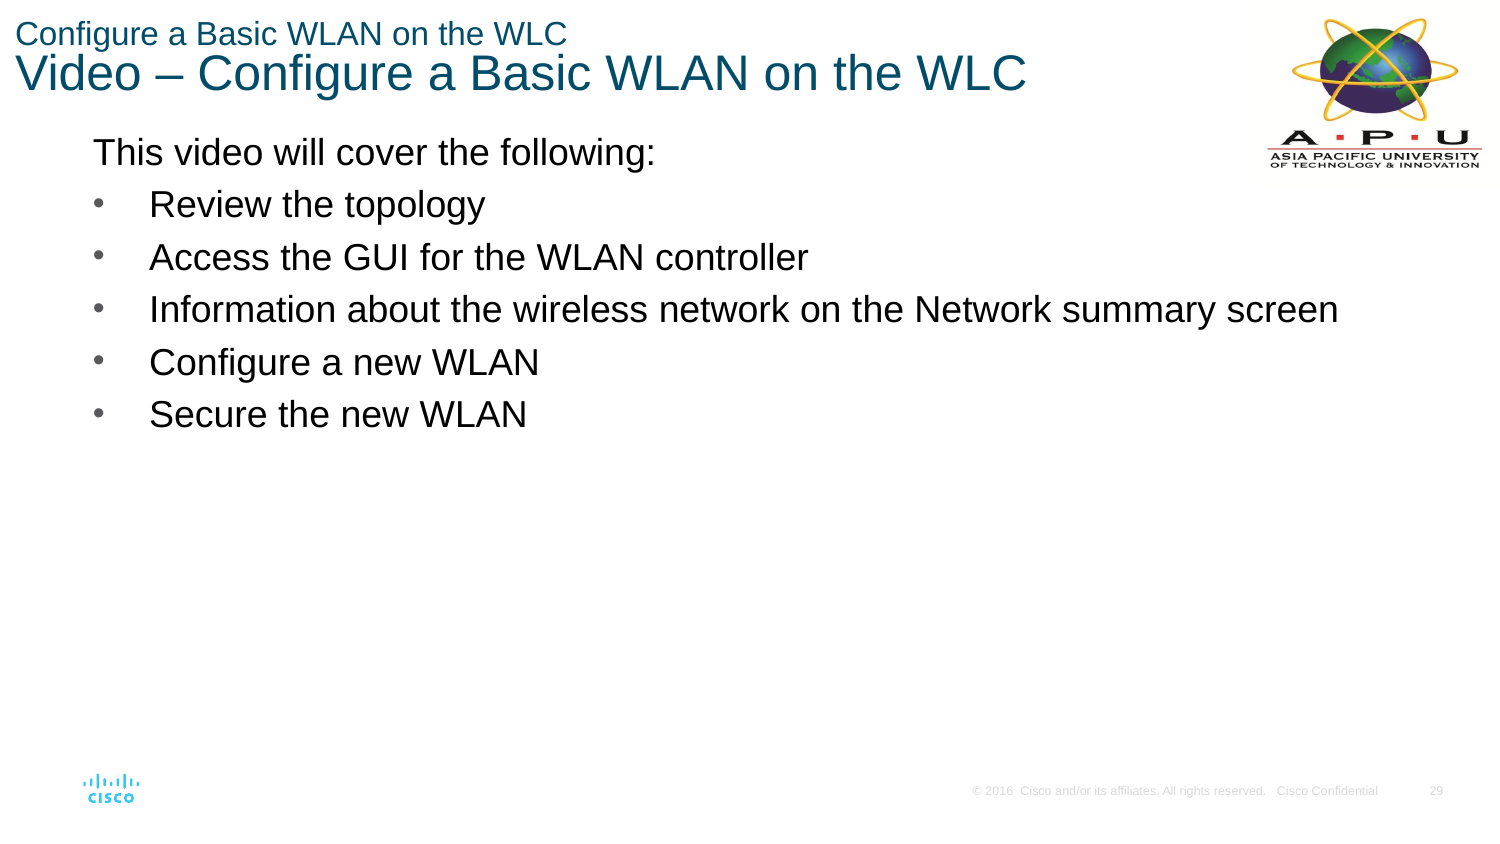

# Configure a Basic WLAN on the WLC Video – Configure a Basic WLAN on the WLC
This video will cover the following:
Review the topology
Access the GUI for the WLAN controller
Information about the wireless network on the Network summary screen
Configure a new WLAN
Secure the new WLAN